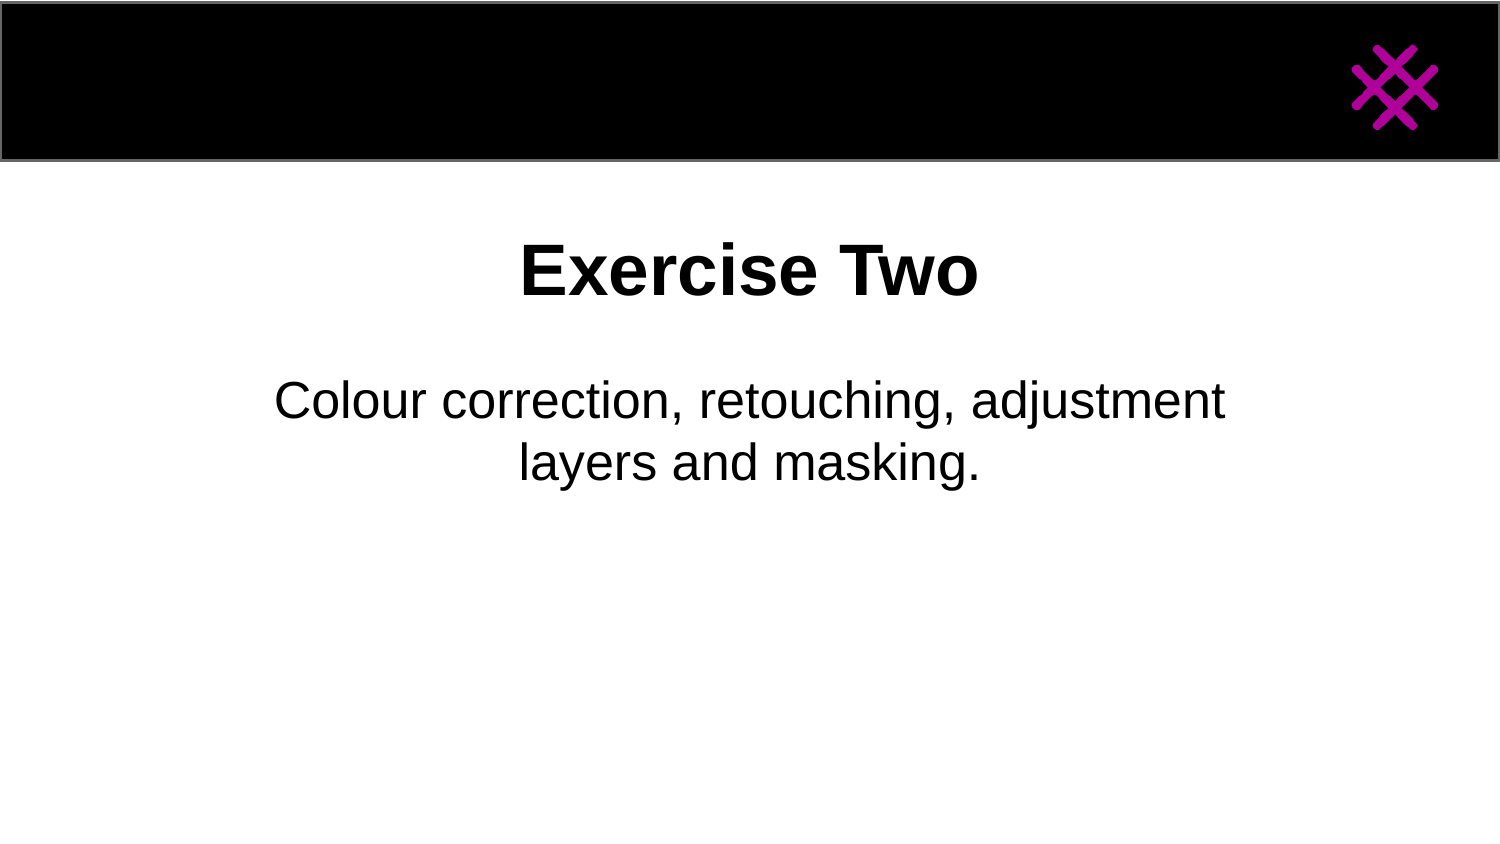

Exercise Two

Colour correction, retouching, adjustment layers and masking.